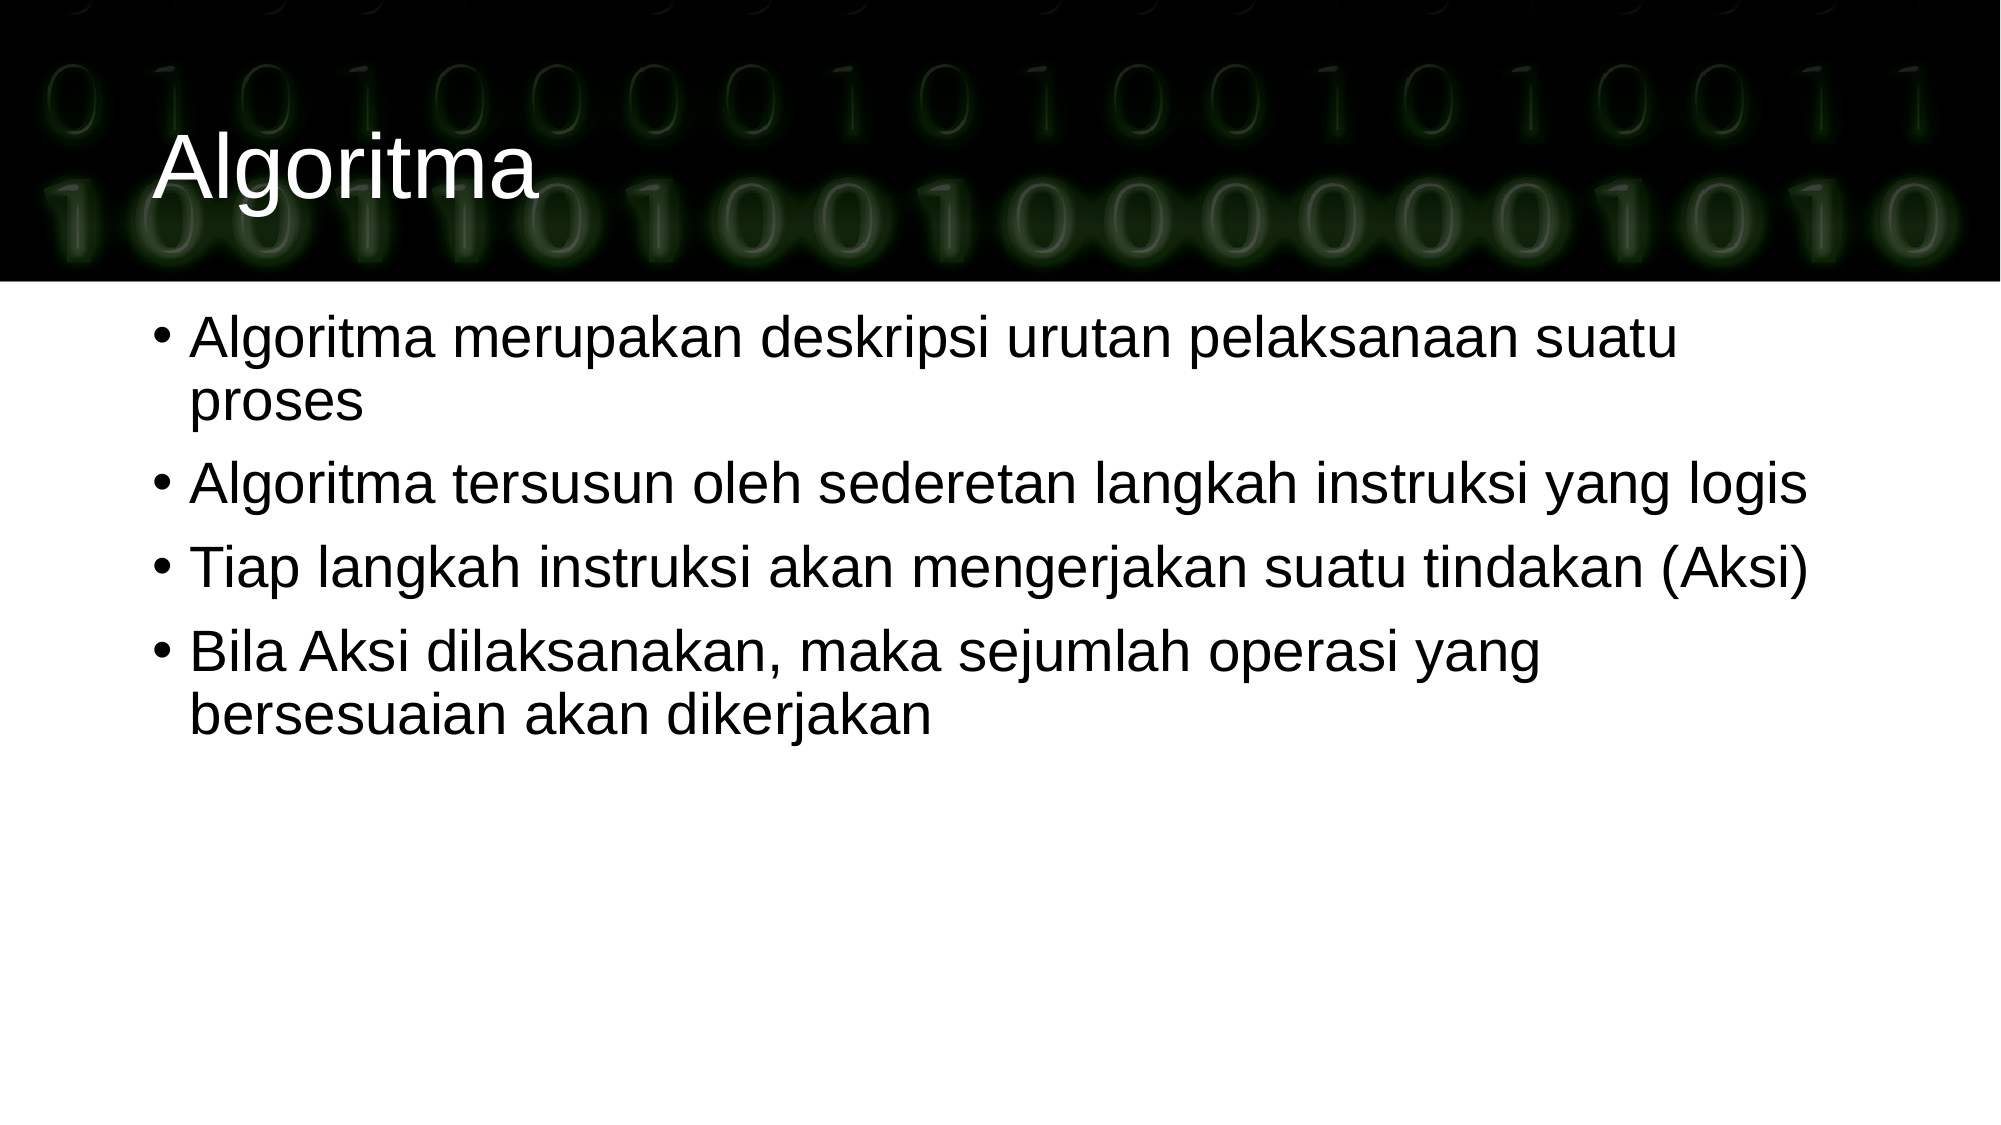

Algoritma
Algoritma merupakan deskripsi urutan pelaksanaan suatu proses
Algoritma tersusun oleh sederetan langkah instruksi yang logis
Tiap langkah instruksi akan mengerjakan suatu tindakan (Aksi)
Bila Aksi dilaksanakan, maka sejumlah operasi yang bersesuaian akan dikerjakan